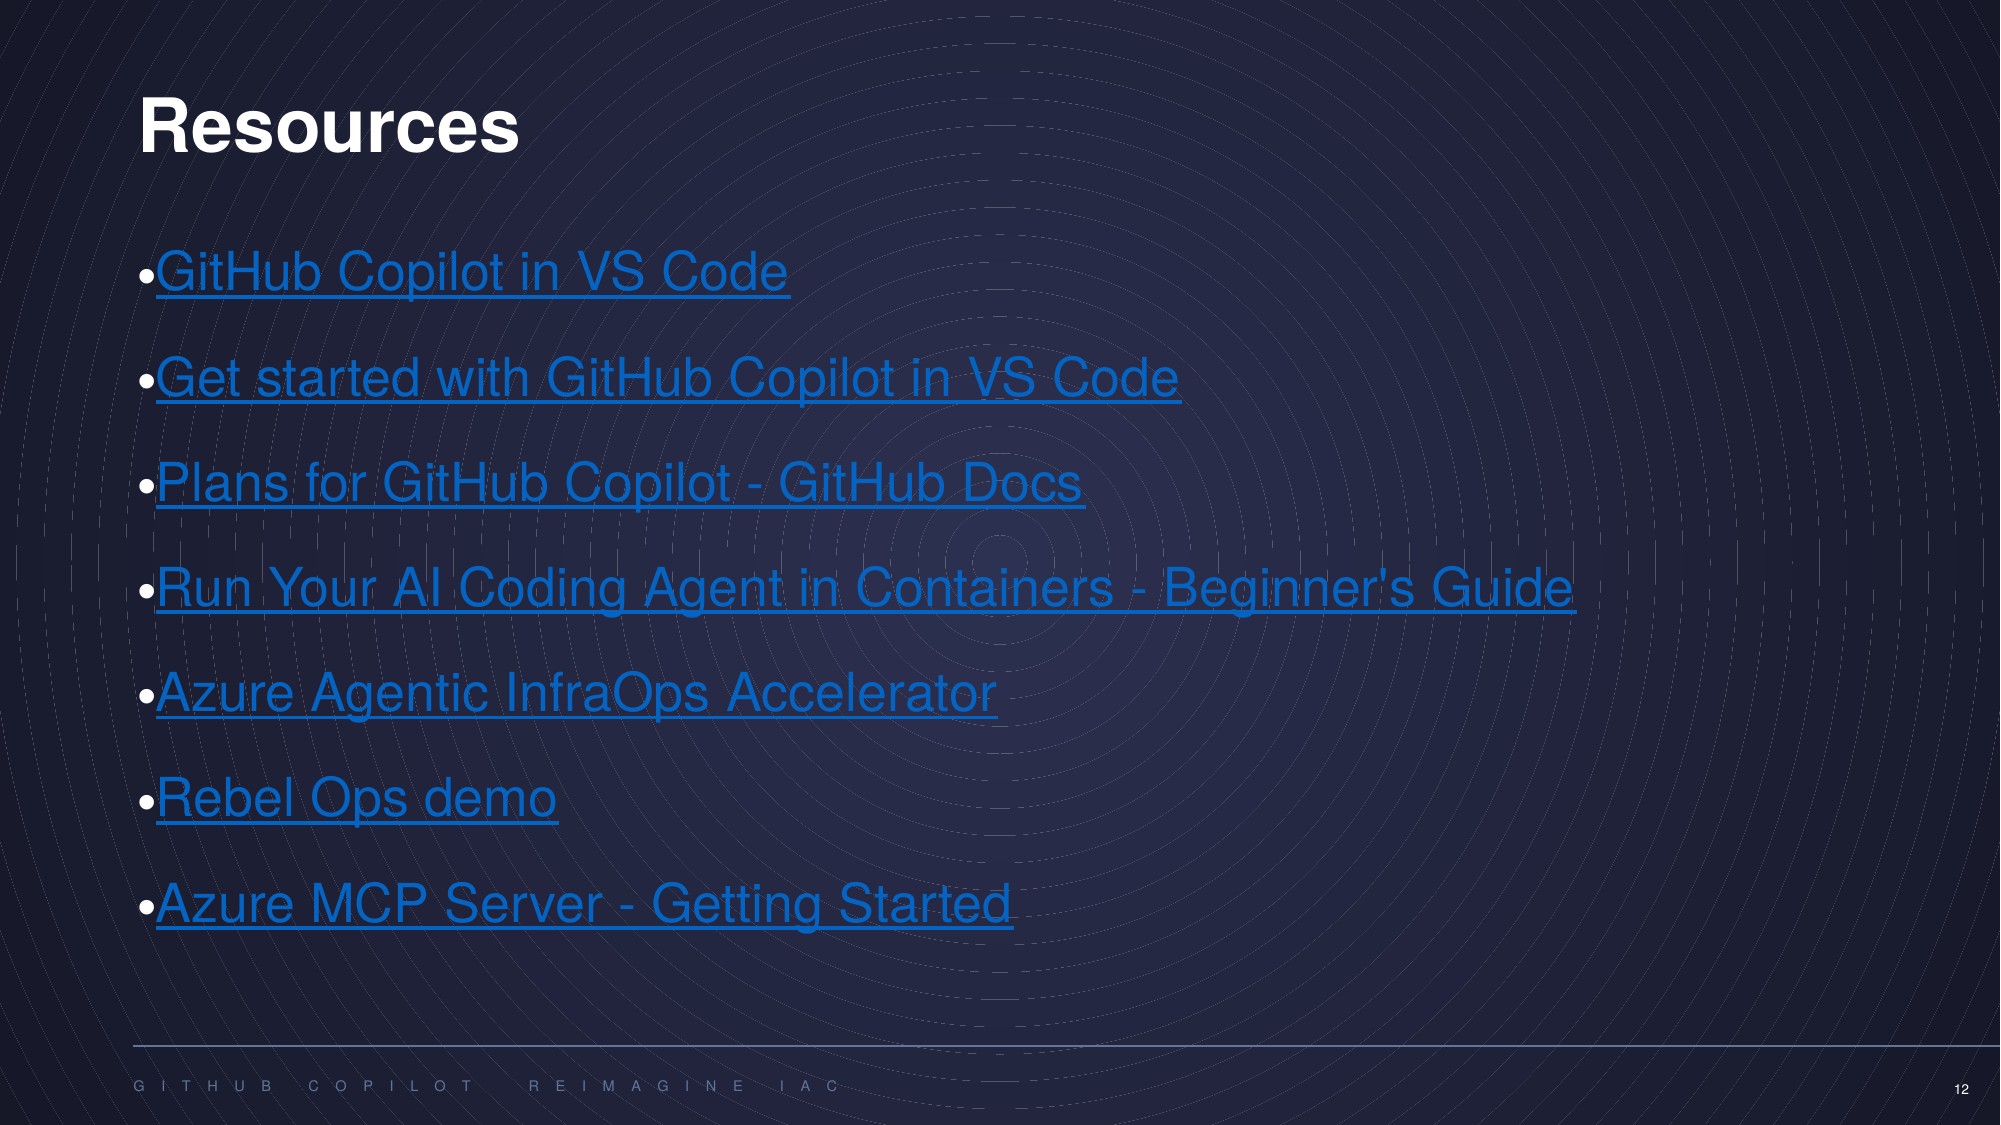

# Resources
GitHub Copilot in VS Code
Get started with GitHub Copilot in VS Code
Plans for GitHub Copilot - GitHub Docs
Run Your AI Coding Agent in Containers - Beginner's Guide
Azure Agentic InfraOps Accelerator
Rebel Ops demo
Azure MCP Server - Getting Started